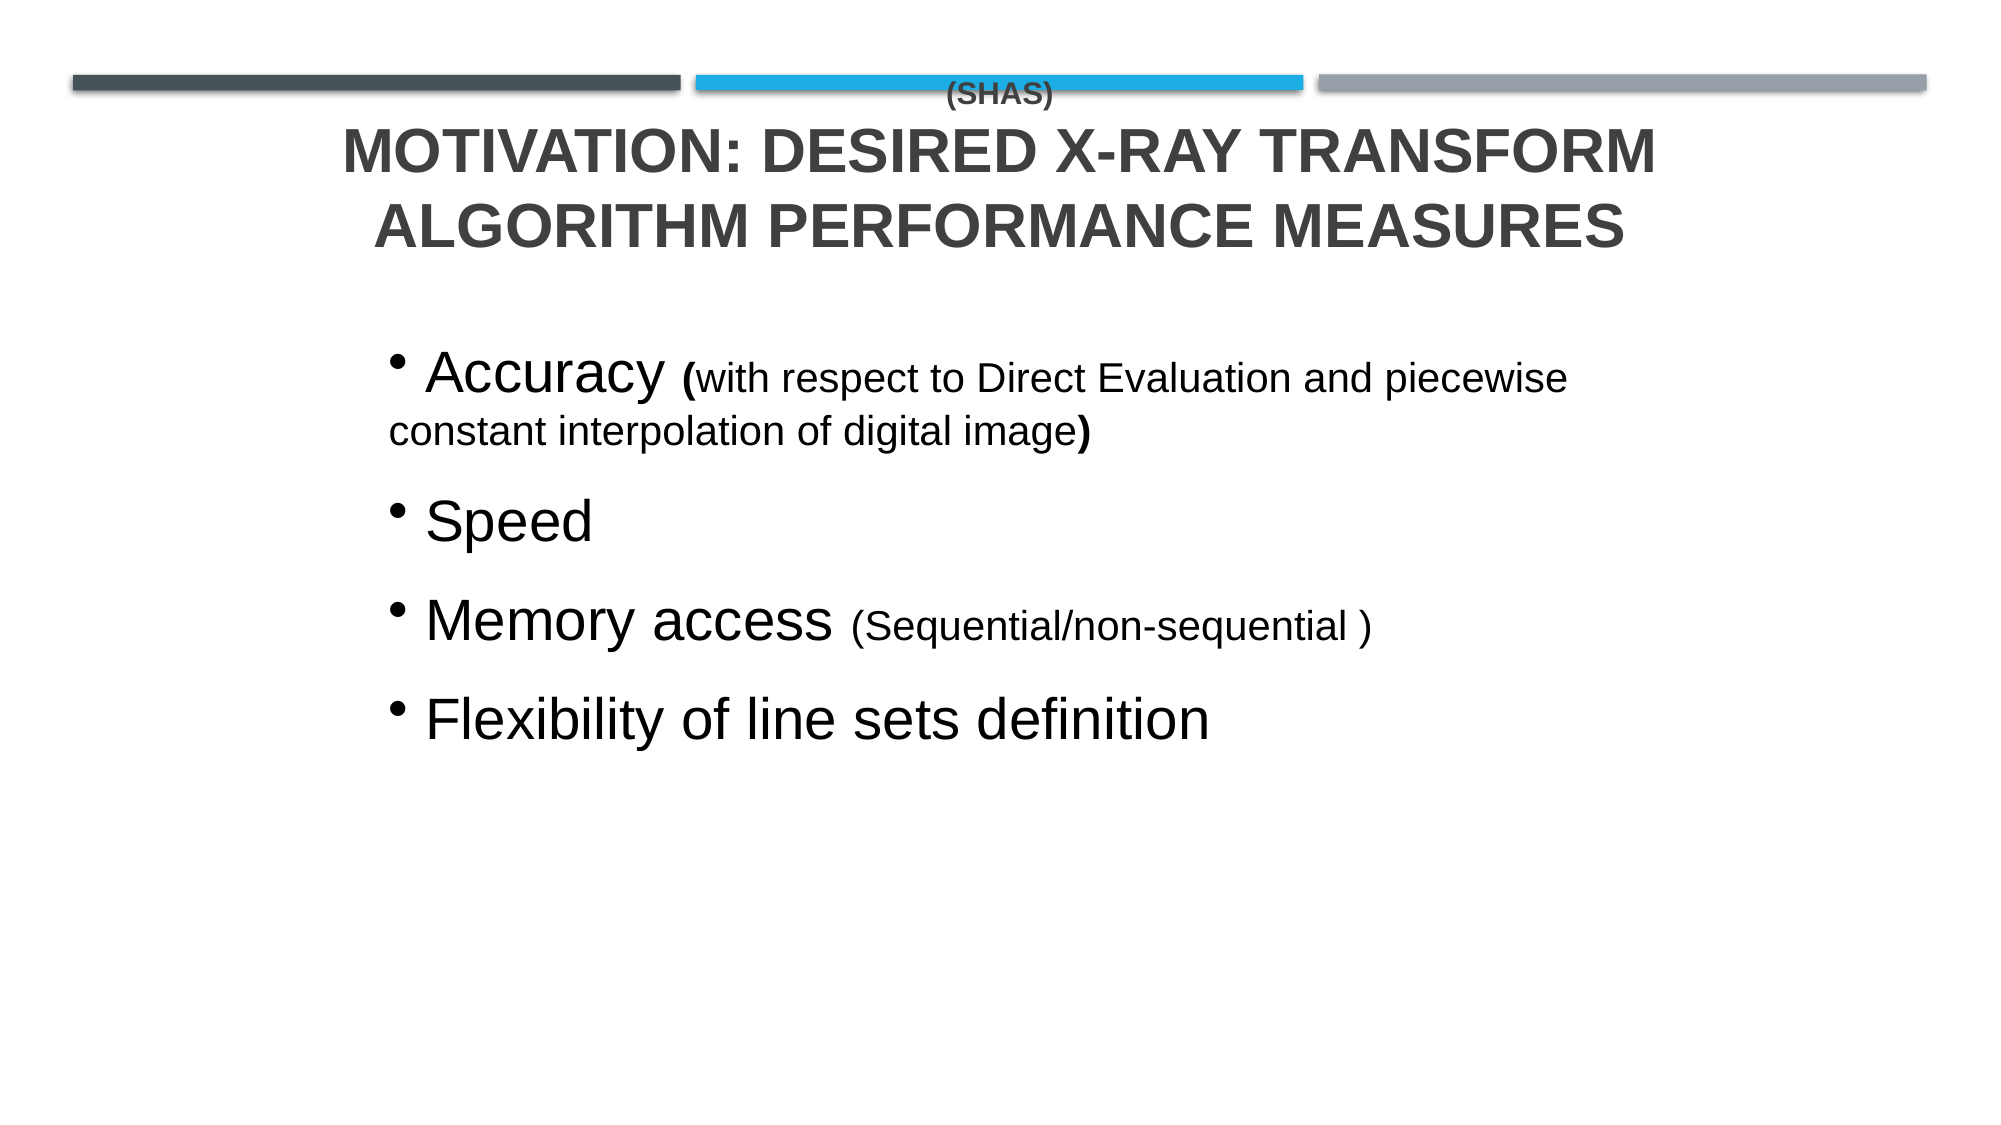

# (SHAS) Motivation: Desired X-Ray Transform Algorithm Performance Measures
 Accuracy (with respect to Direct Evaluation and piecewise constant interpolation of digital image)
 Speed
 Memory access (Sequential/non-sequential )
 Flexibility of line sets definition